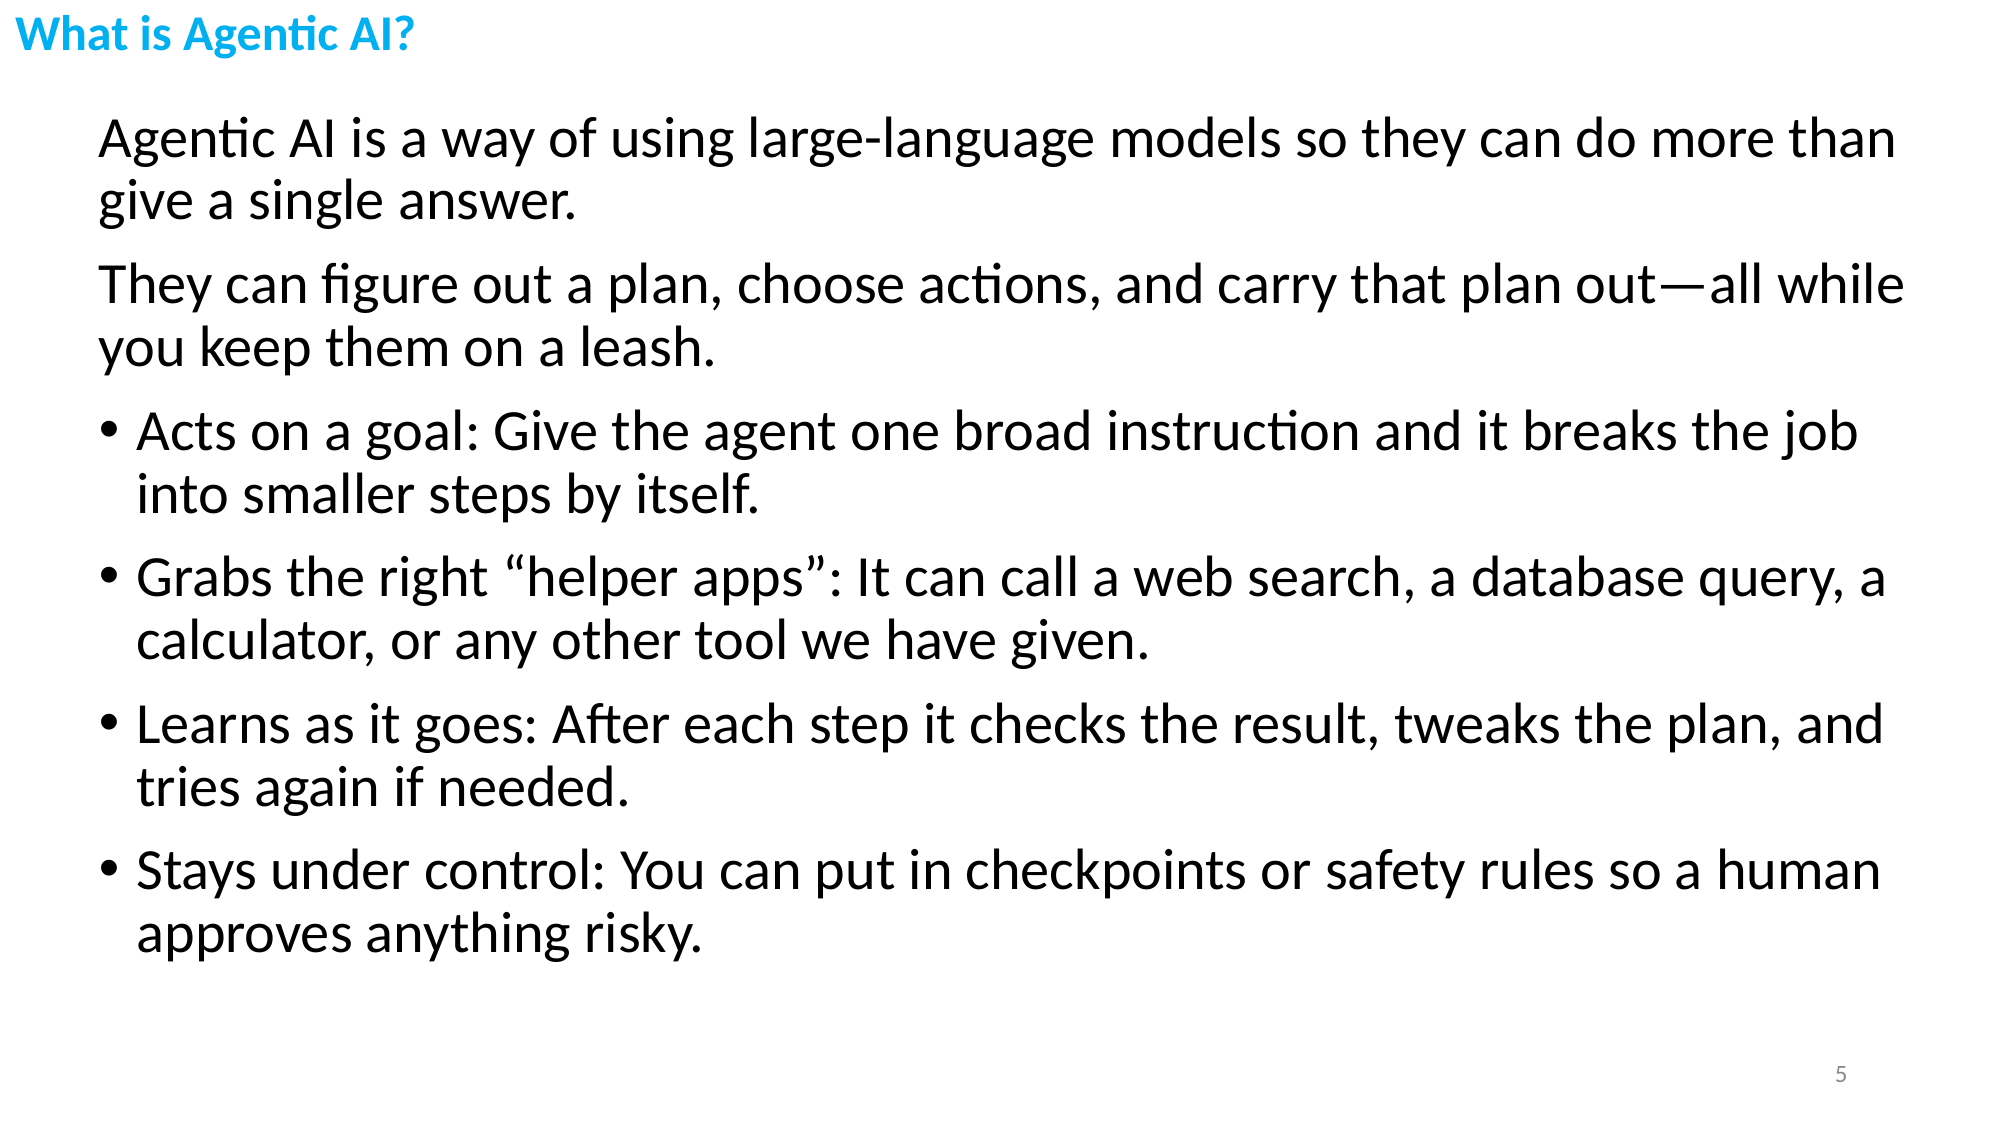

# What is Agentic AI?
Agentic AI is a way of using large-language models so they can do more than give a single answer.
They can figure out a plan, choose actions, and carry that plan out—all while you keep them on a leash.
Acts on a goal: Give the agent one broad instruction and it breaks the job into smaller steps by itself.
Grabs the right “helper apps”: It can call a web search, a database query, a calculator, or any other tool we have given.
Learns as it goes: After each step it checks the result, tweaks the plan, and tries again if needed.
Stays under control: You can put in checkpoints or safety rules so a human approves anything risky.
5